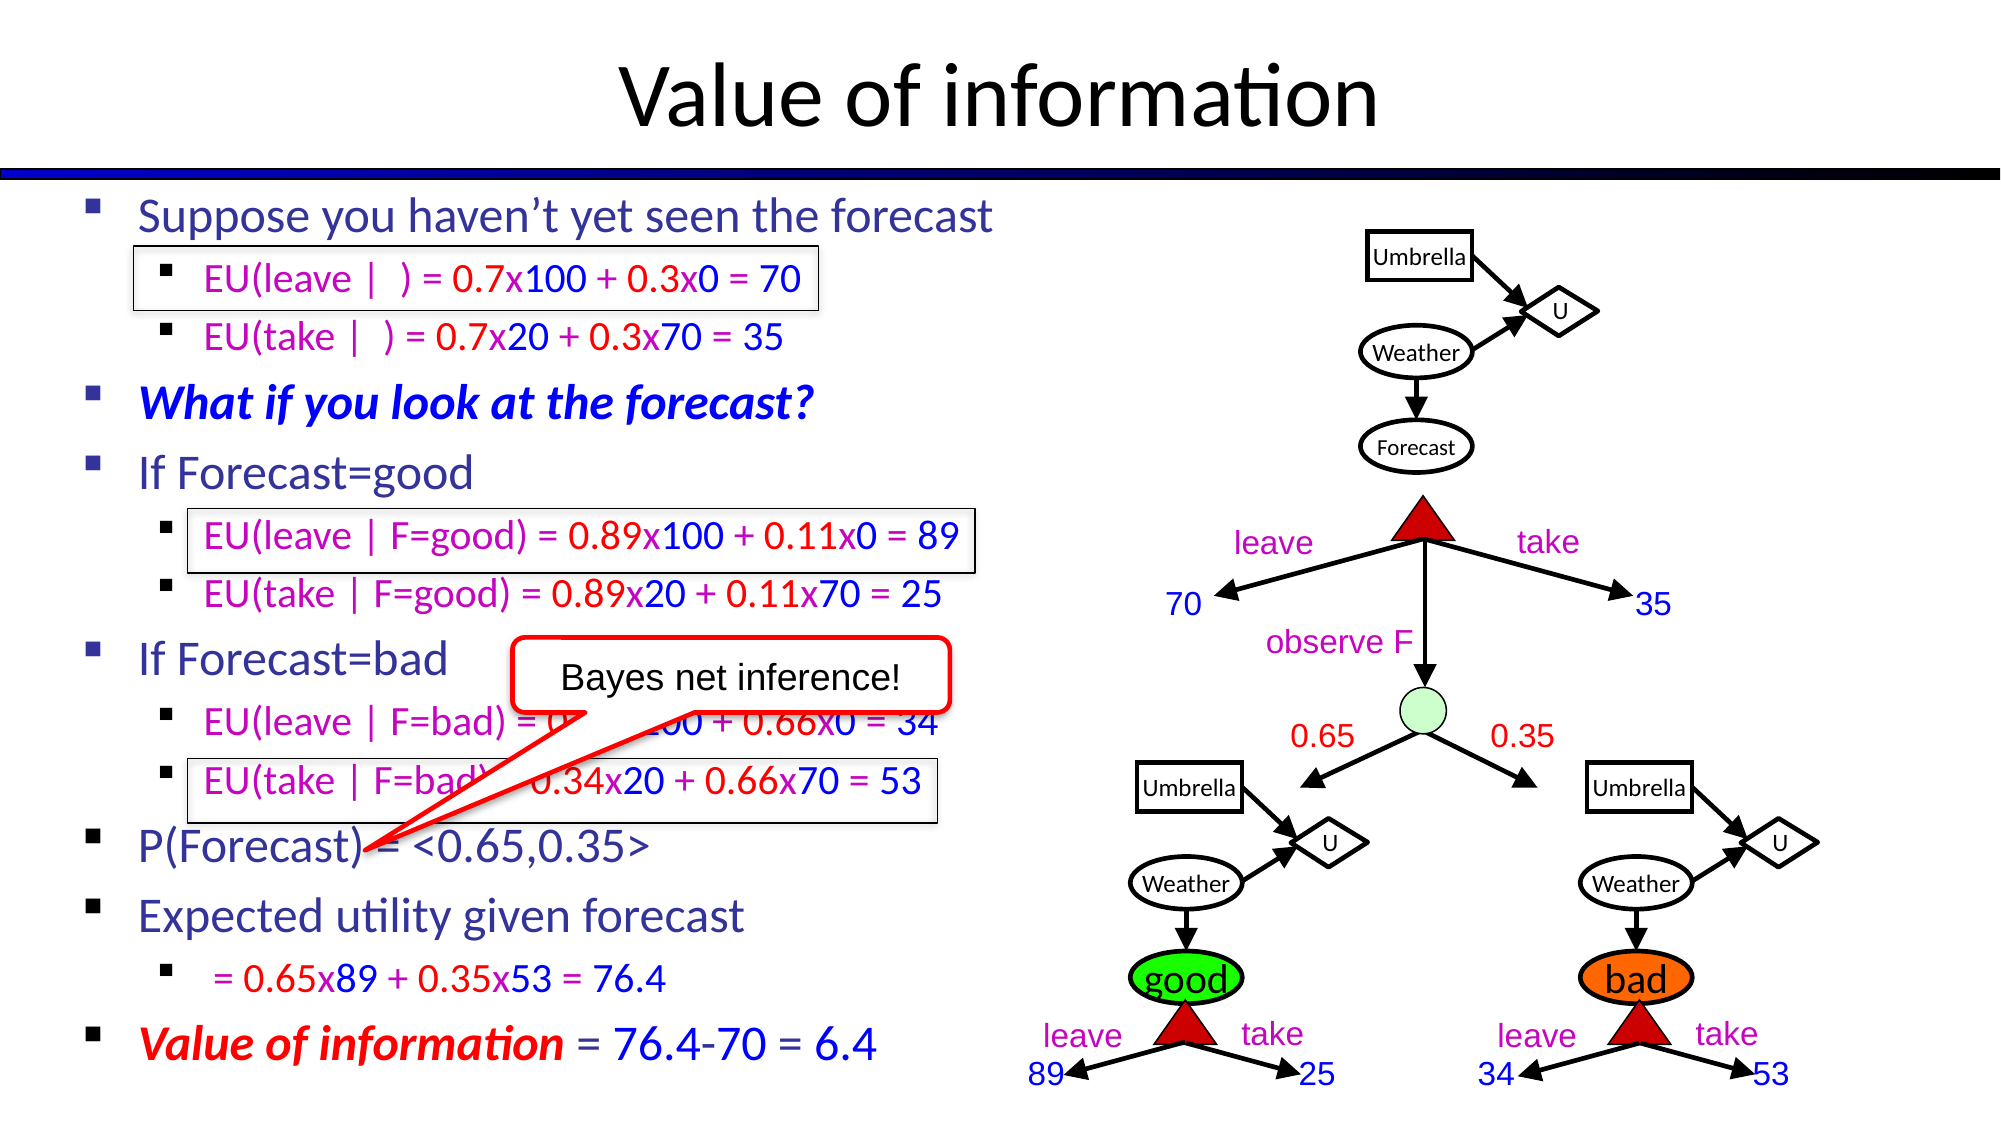

# Value of information
Suppose you haven’t yet seen the forecast
EU(leave |  ) = 0.7x100 + 0.3x0 = 70
EU(take |  ) = 0.7x20 + 0.3x70 = 35
What if you look at the forecast?
If Forecast=good
EU(leave | F=good) = 0.89x100 + 0.11x0 = 89
EU(take | F=good) = 0.89x20 + 0.11x70 = 25
If Forecast=bad
EU(leave | F=bad) = 0.34x100 + 0.66x0 = 34
EU(take | F=bad) = 0.34x20 + 0.66x70 = 53
P(Forecast) = <0.65,0.35>
Expected utility given forecast
 = 0.65x89 + 0.35x53 = 76.4
Value of information = 76.4-70 = 6.4

Umbrella

U
Weather
Forecast

take
leave
70
35

observe F
Bayes net inference!

0.65
0.35

Umbrella

U
Weather
good
Umbrella

U
Weather
bad

take
leave
89
25

take
leave
34
53